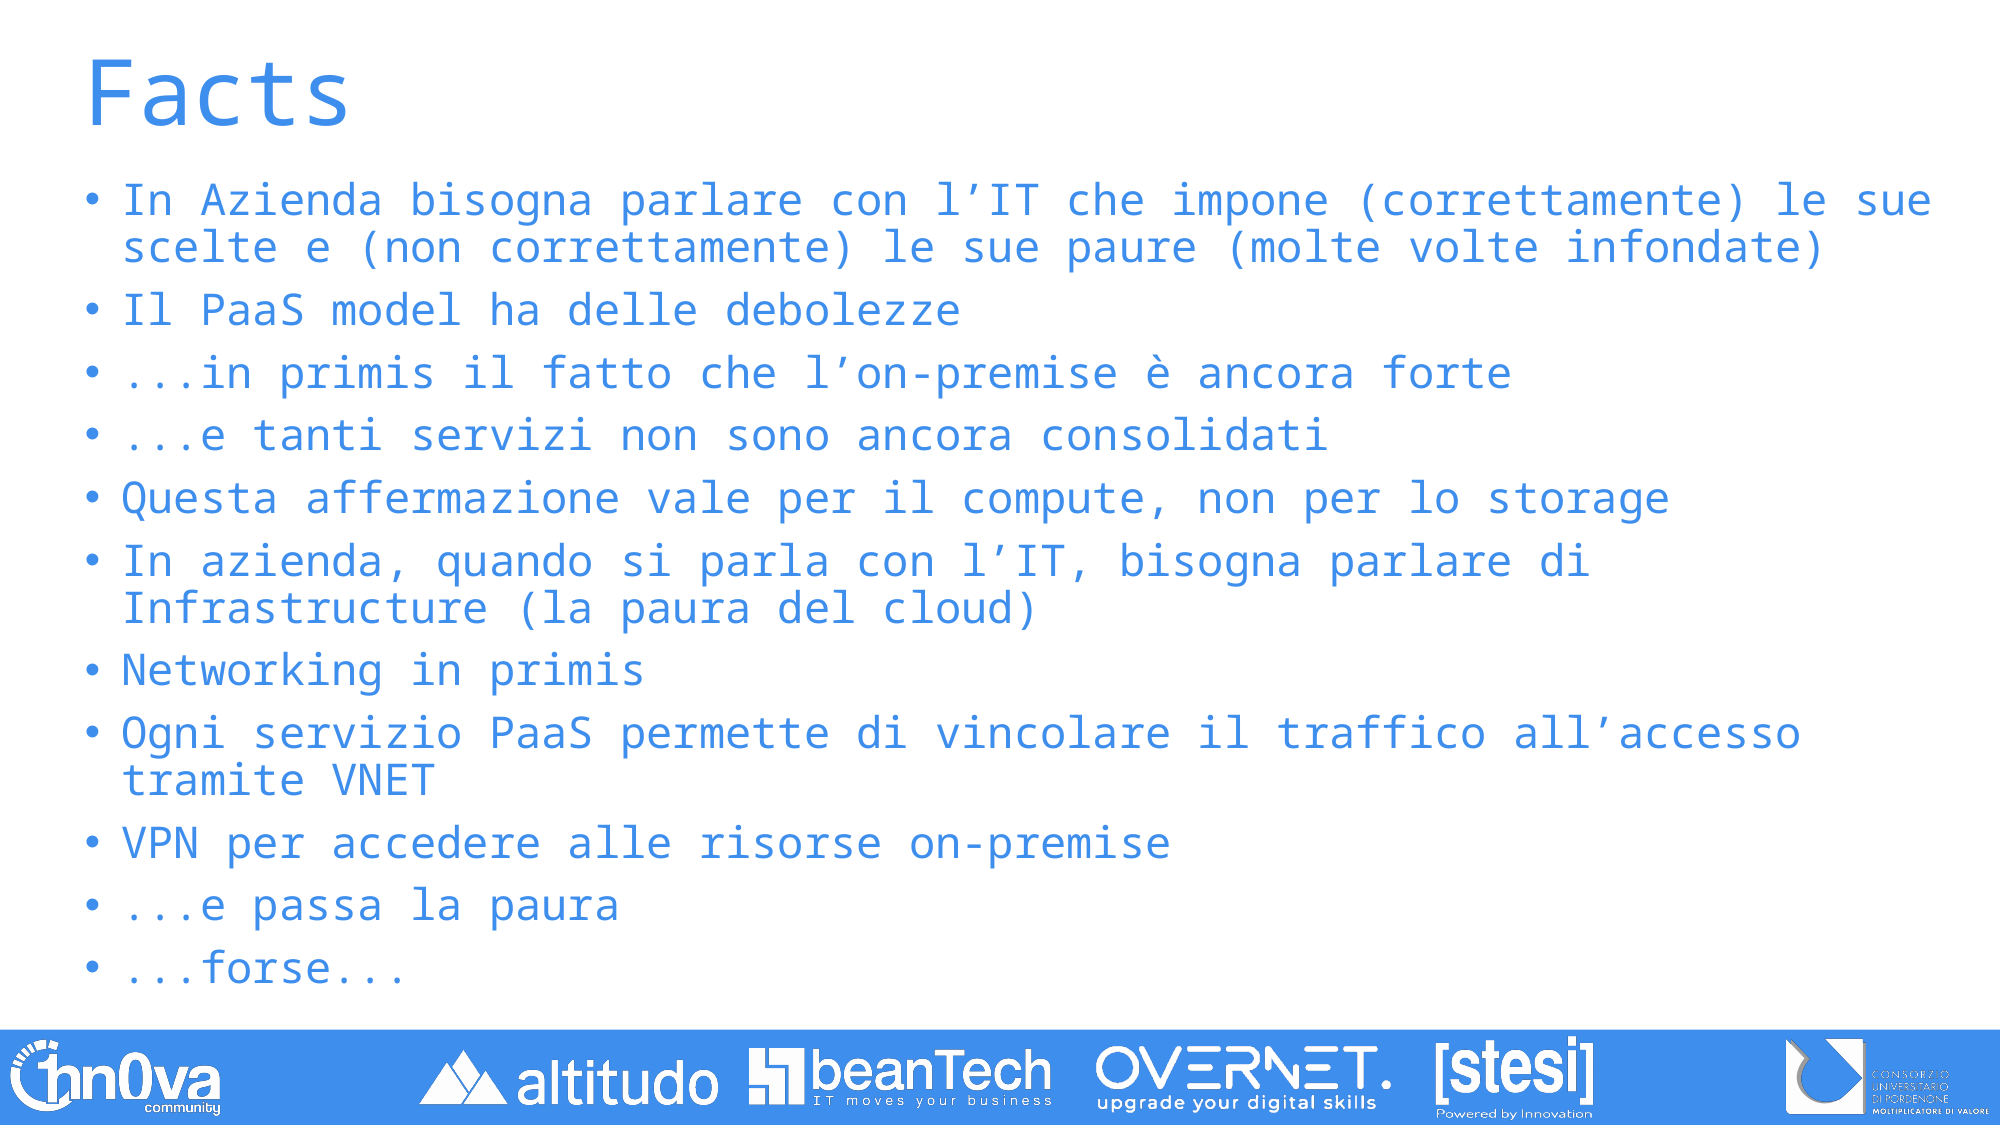

# Facts
In Azienda bisogna parlare con l’IT che impone (correttamente) le sue scelte e (non correttamente) le sue paure (molte volte infondate)
Il PaaS model ha delle debolezze
...in primis il fatto che l’on-premise è ancora forte
...e tanti servizi non sono ancora consolidati
Questa affermazione vale per il compute, non per lo storage
In azienda, quando si parla con l’IT, bisogna parlare di Infrastructure (la paura del cloud)
Networking in primis
Ogni servizio PaaS permette di vincolare il traffico all’accesso tramite VNET
VPN per accedere alle risorse on-premise
...e passa la paura
...forse...